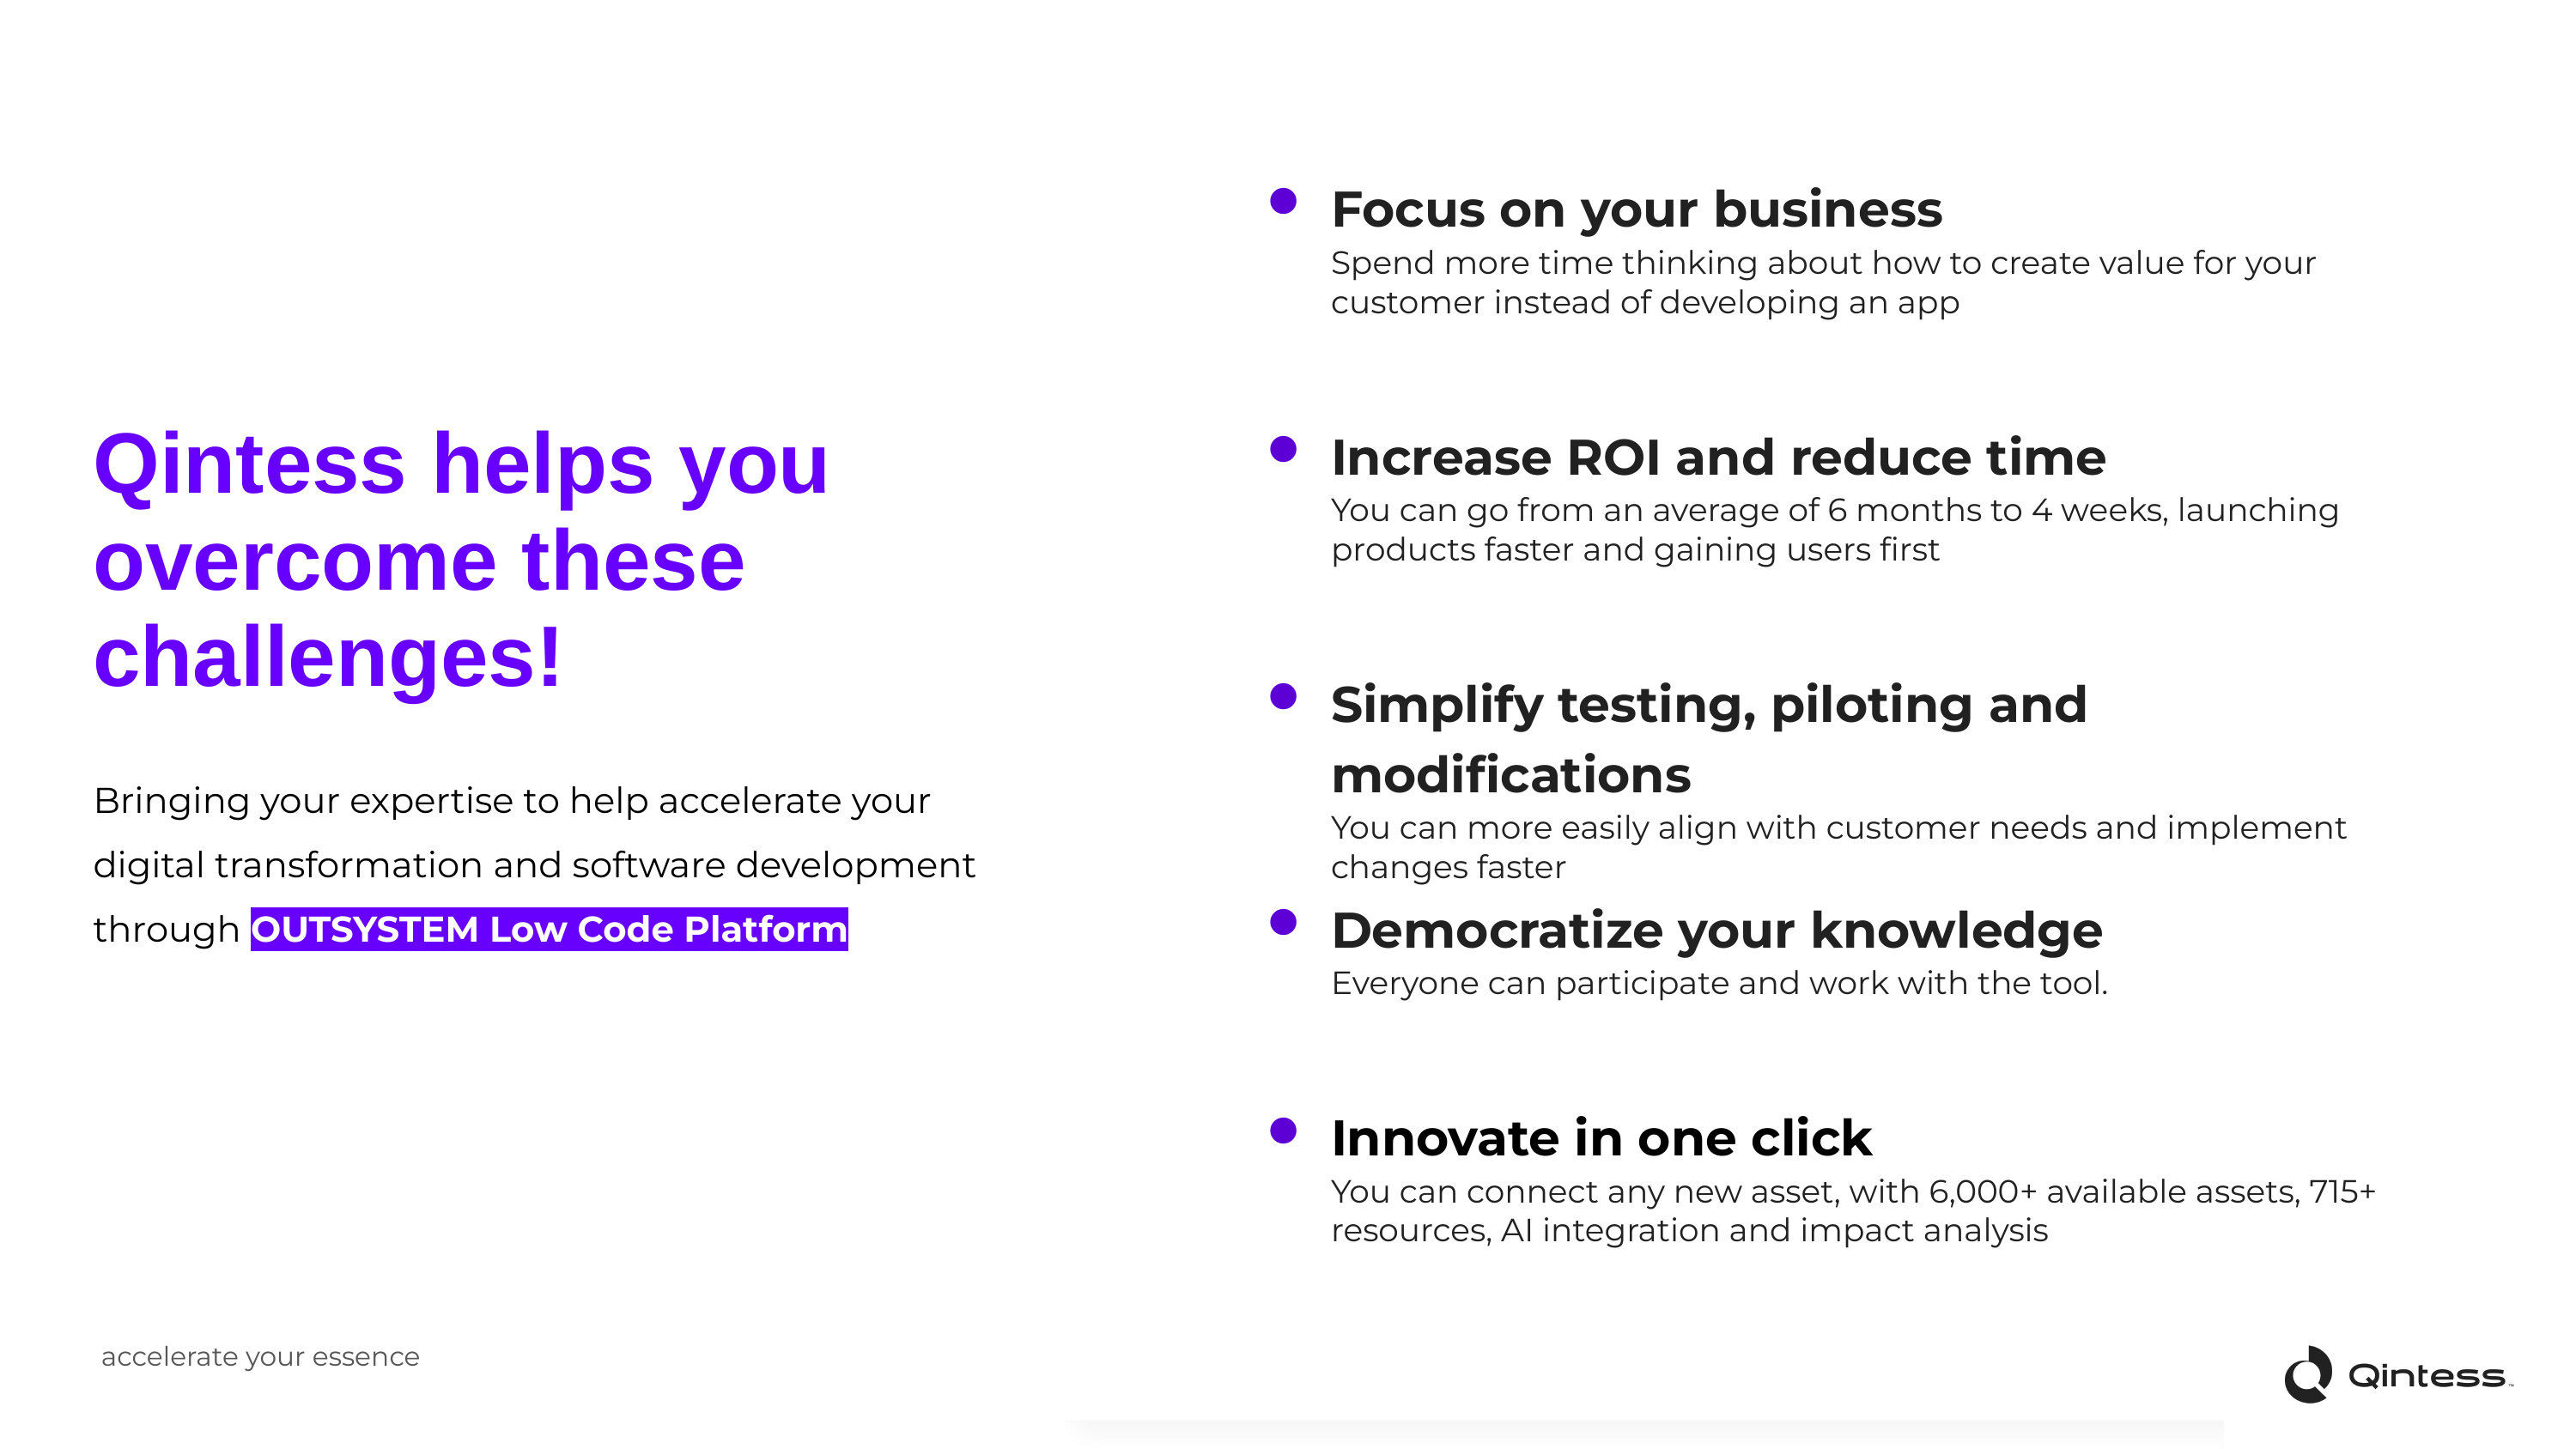

Focus on your business
Spend more time thinking about how to create value for your customer instead of developing an app
Qintess helps you overcome these challenges!
Increase ROI and reduce time
You can go from an average of 6 months to 4 weeks, launching products faster and gaining users first
Simplify testing, piloting and modifications
You can more easily align with customer needs and implement changes faster
Bringing your expertise to help accelerate your digital transformation and software development through OUTSYSTEM Low Code Platform
Democratize your knowledge
Everyone can participate and work with the tool.
Innovate in one click
You can connect any new asset, with 6,000+ available assets, 715+ resources, AI integration and impact analysis